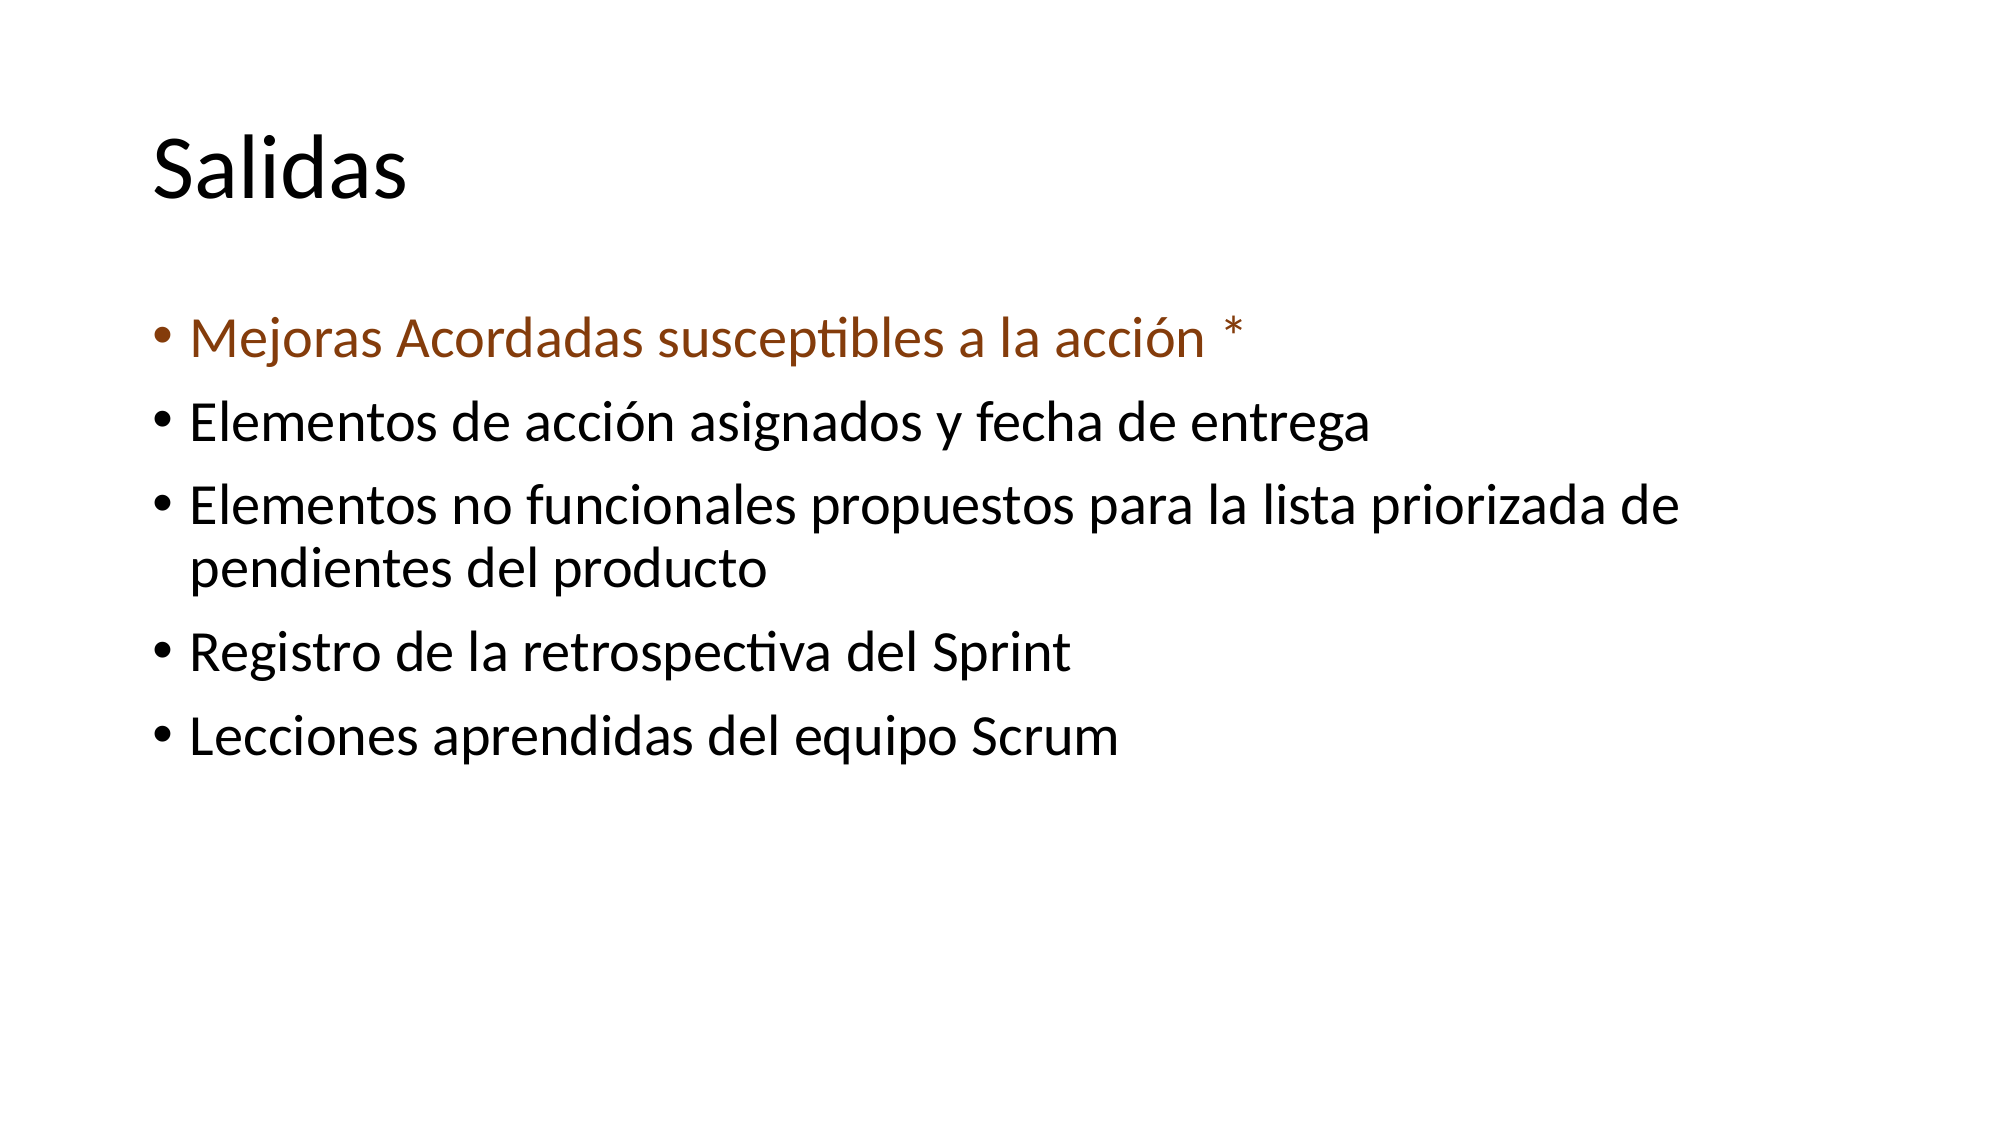

# Salidas
Mejoras Acordadas susceptibles a la acción *
Elementos de acción asignados y fecha de entrega
Elementos no funcionales propuestos para la lista priorizada de pendientes del producto
Registro de la retrospectiva del Sprint
Lecciones aprendidas del equipo Scrum